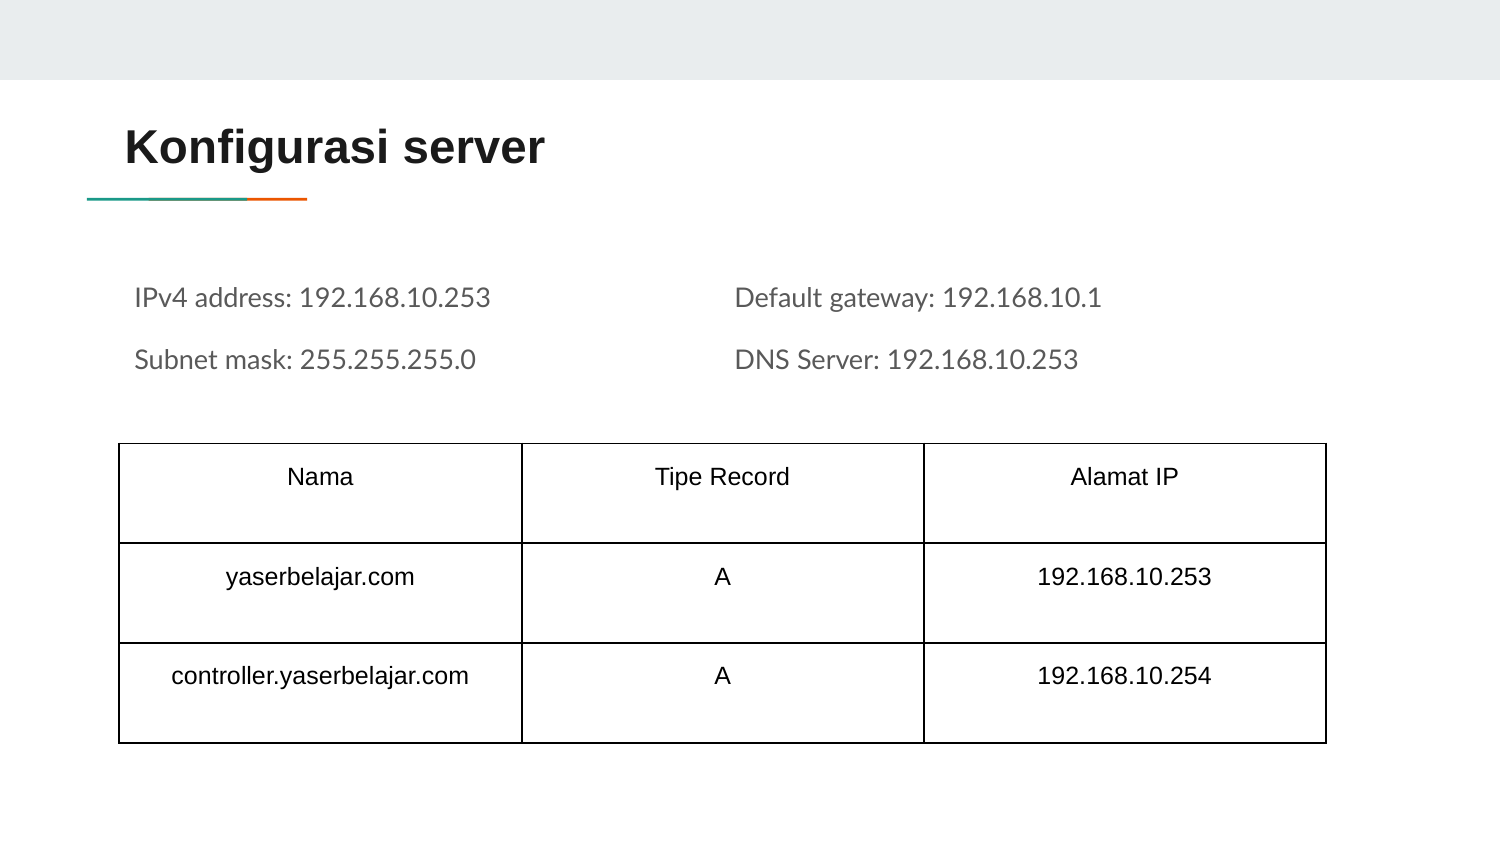

# Konfigurasi server
IPv4 address: 192.168.10.253		Default gateway: 192.168.10.1
Subnet mask: 255.255.255.0		DNS Server: 192.168.10.253

| Nama | Tipe Record | Alamat IP |
| --- | --- | --- |
| yaserbelajar.com | A | 192.168.10.253 |
| controller.yaserbelajar.com | A | 192.168.10.254 |